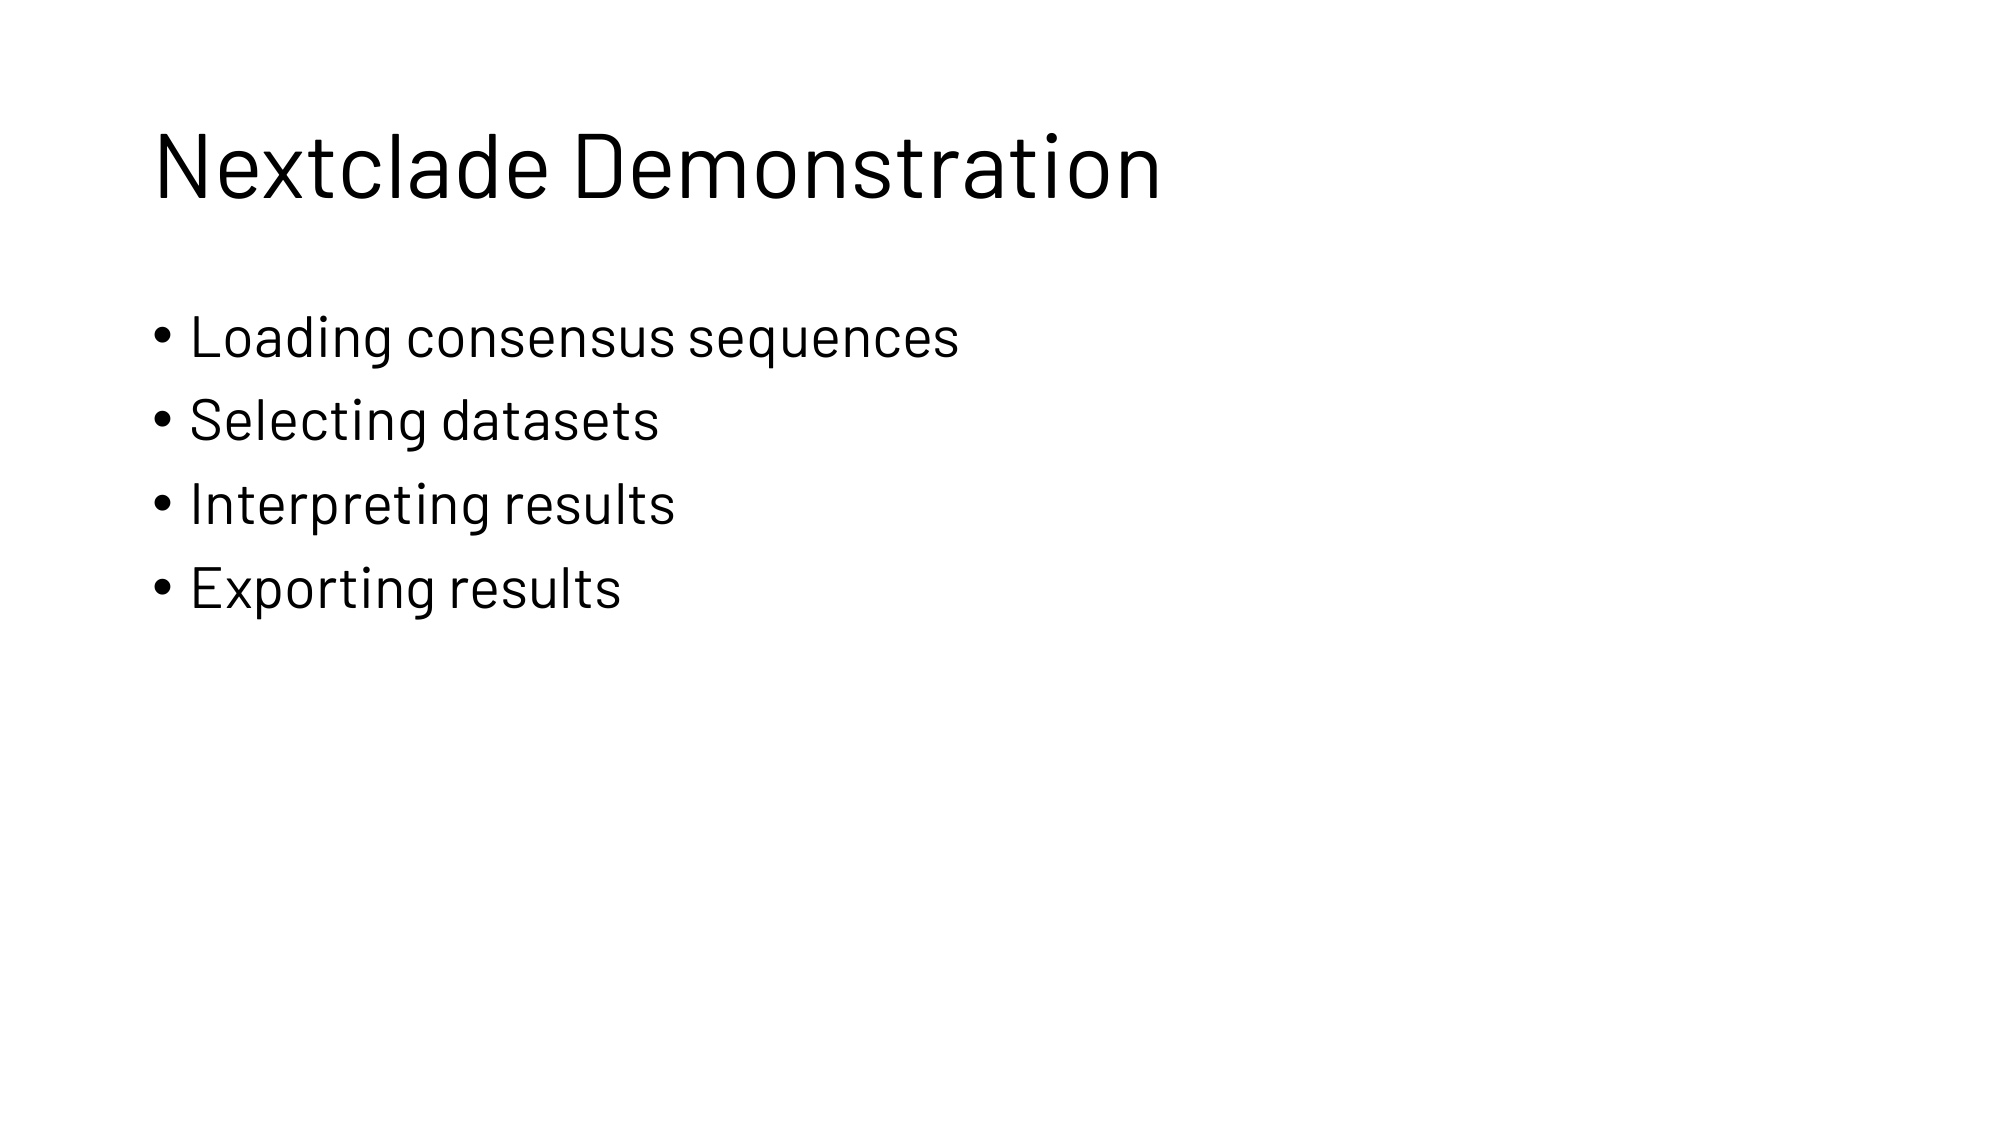

# Nextclade Demonstration
Loading consensus sequences
Selecting datasets
Interpreting results
Exporting results